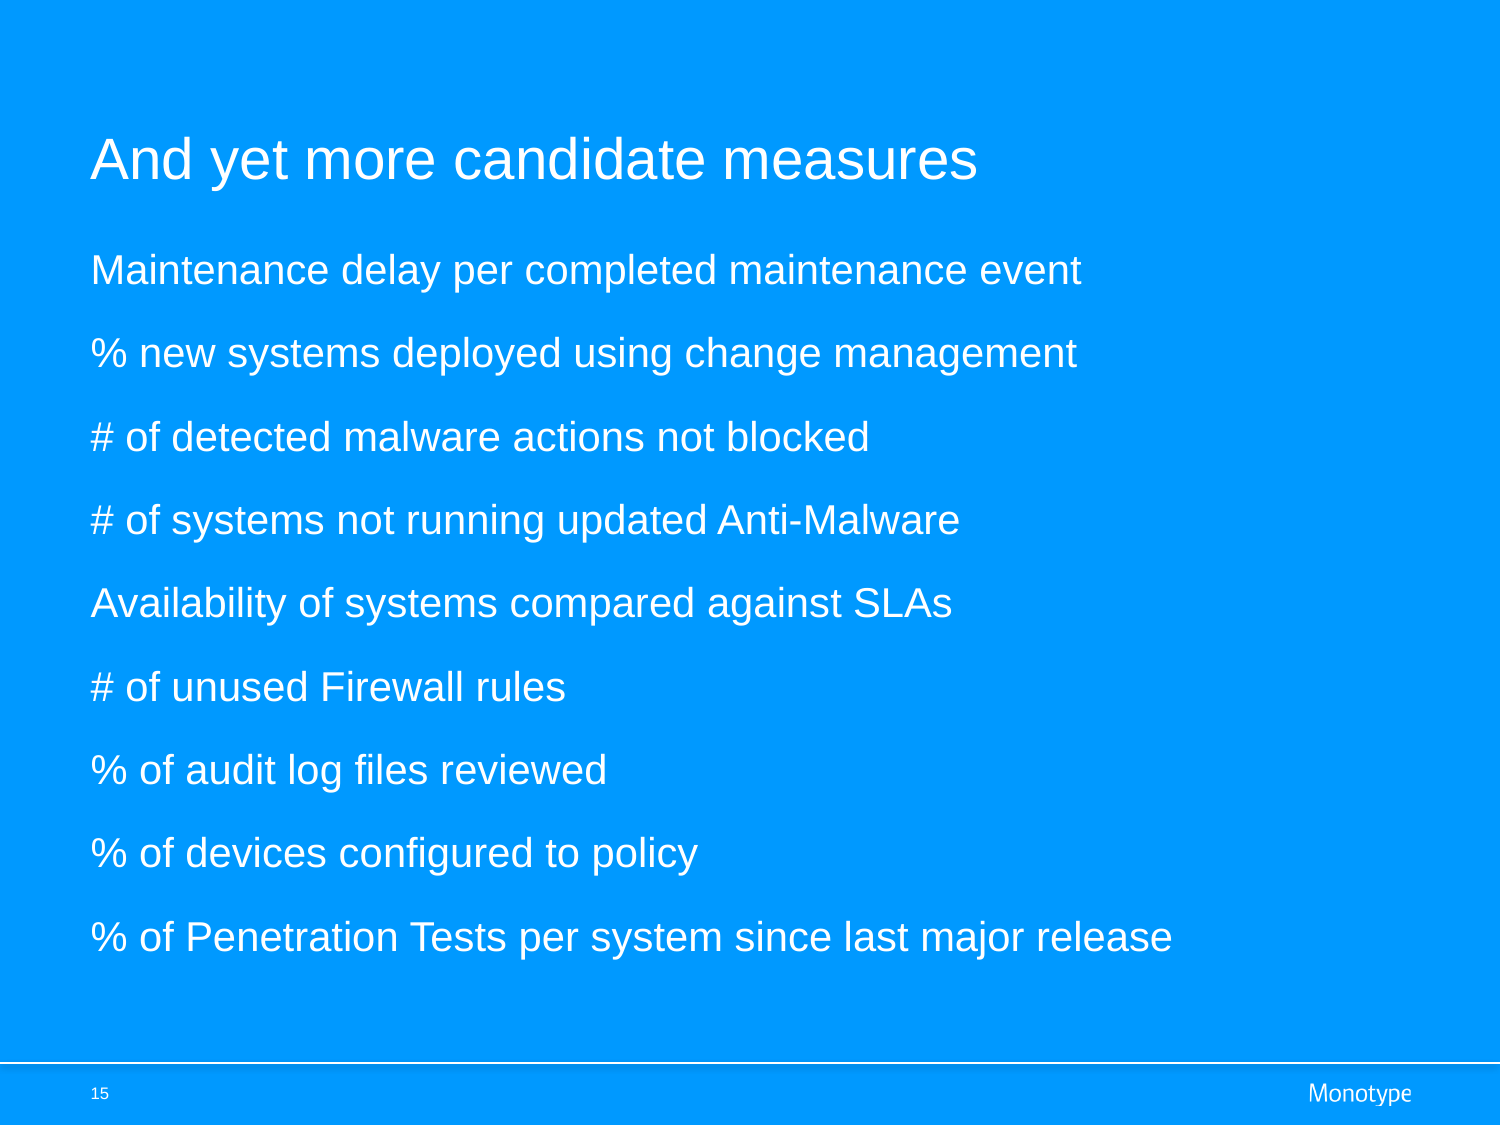

# And yet more candidate measures
Maintenance delay per completed maintenance event
% new systems deployed using change management
# of detected malware actions not blocked
# of systems not running updated Anti-Malware
Availability of systems compared against SLAs
# of unused Firewall rules
% of audit log files reviewed
% of devices configured to policy
% of Penetration Tests per system since last major release

15